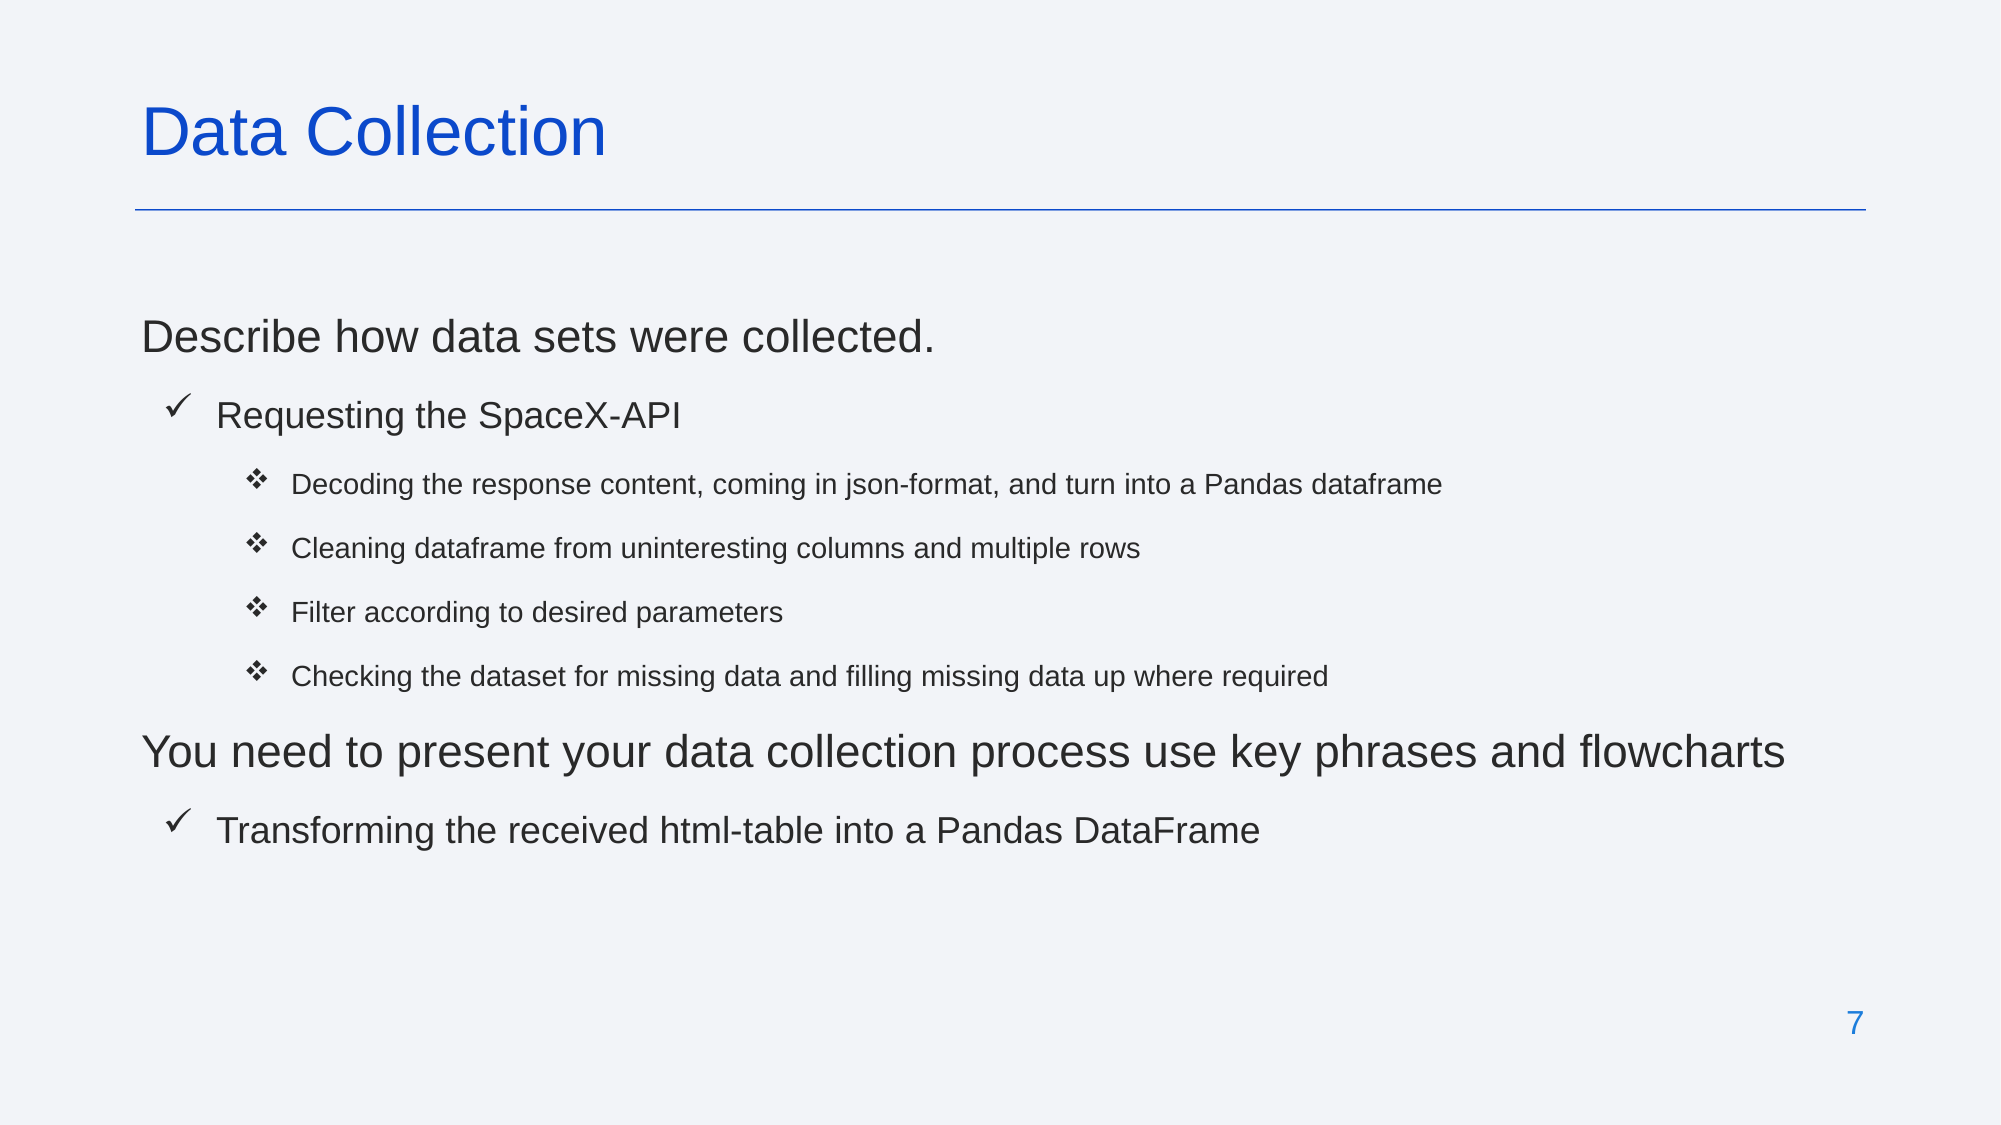

Data Collection
Describe how data sets were collected.
Requesting the SpaceX-API
Decoding the response content, coming in json-format, and turn into a Pandas dataframe
Cleaning dataframe from uninteresting columns and multiple rows
Filter according to desired parameters
Checking the dataset for missing data and filling missing data up where required
You need to present your data collection process use key phrases and flowcharts
Transforming the received html-table into a Pandas DataFrame

7